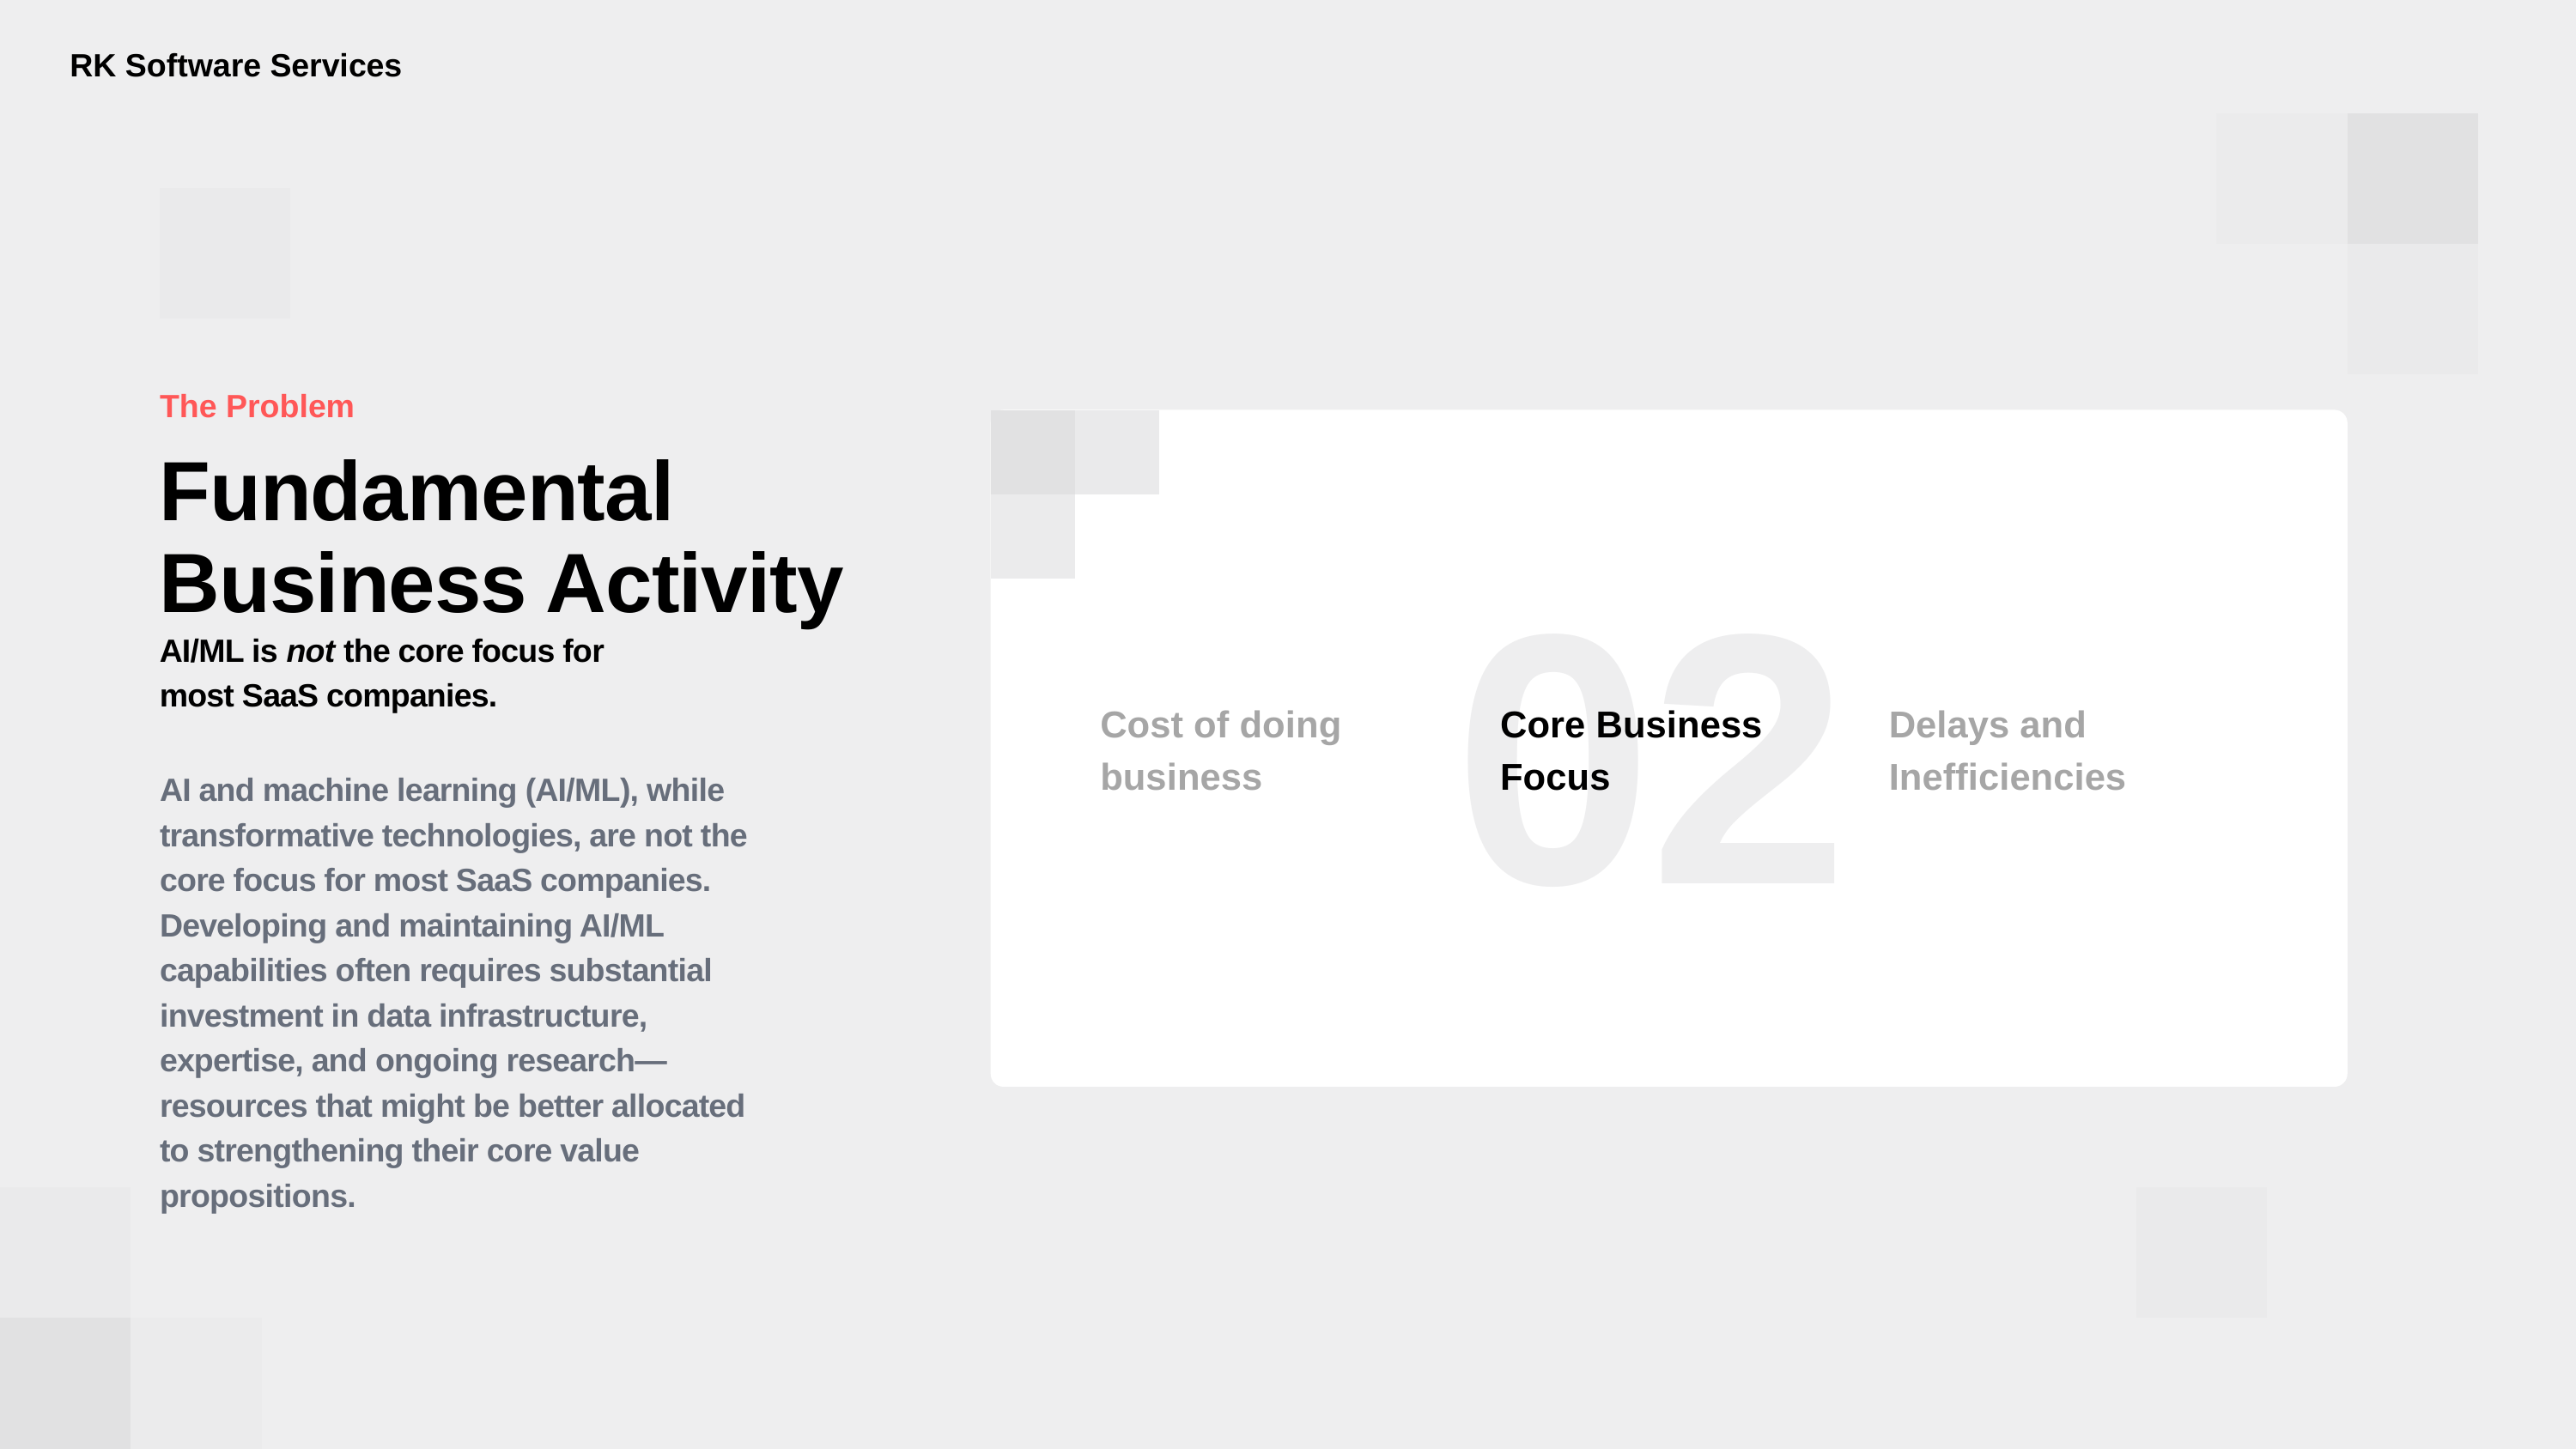

RK Software Services

The Problem

Fundamental Business Activity
02
AI/ML is not the core focus for most SaaS companies.

Cost of doing business
Core Business Focus
Delays and Inefficiencies
AI and machine learning (AI/ML), while transformative technologies, are not the core focus for most SaaS companies. Developing and maintaining AI/ML capabilities often requires substantial investment in data infrastructure, expertise, and ongoing research—resources that might be better allocated to strengthening their core value propositions.